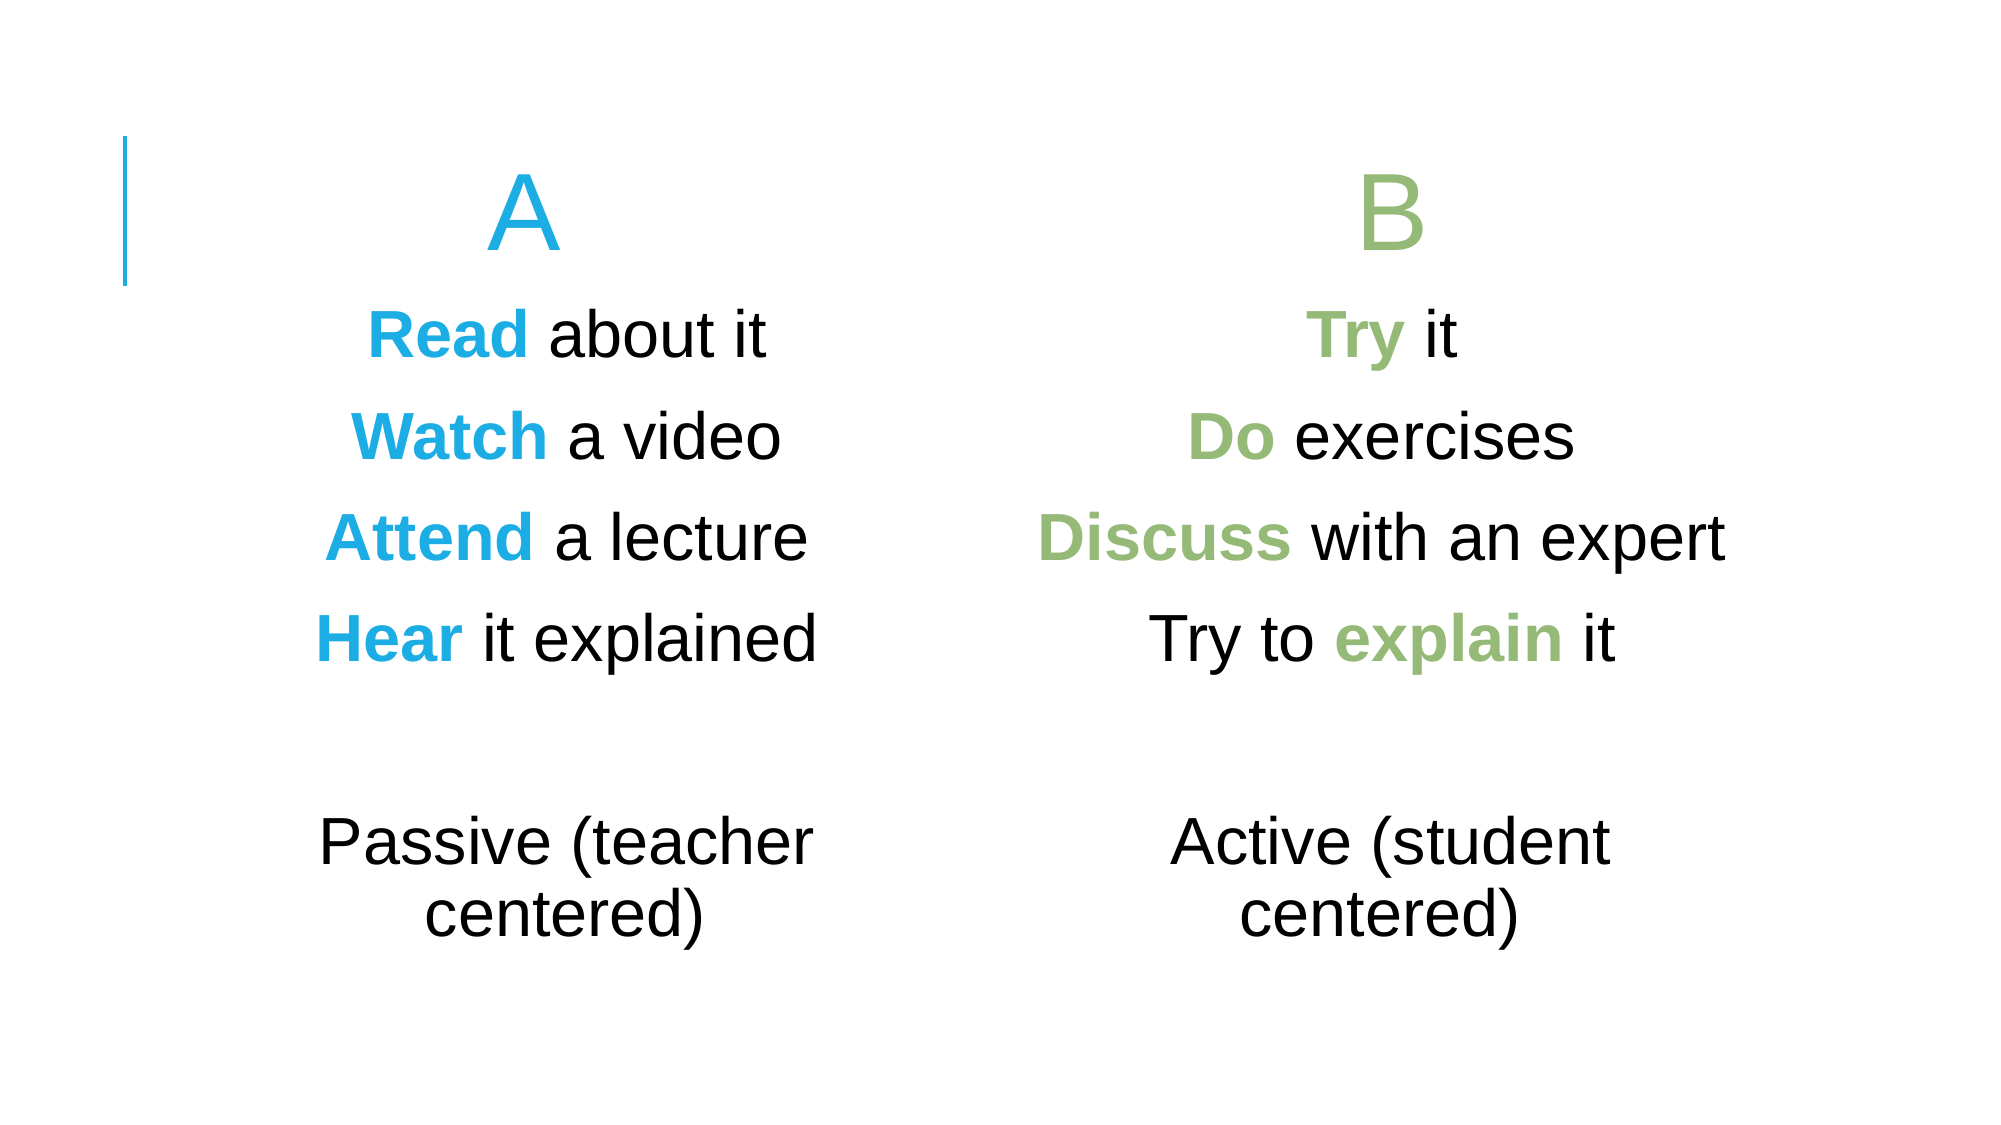

A
B
Read about it
Watch a video
Attend a lecture
Hear it explained

Passive (teacher centered)
Try it
Do exercises
Discuss with an expert
Try to explain it

 Active (student centered)